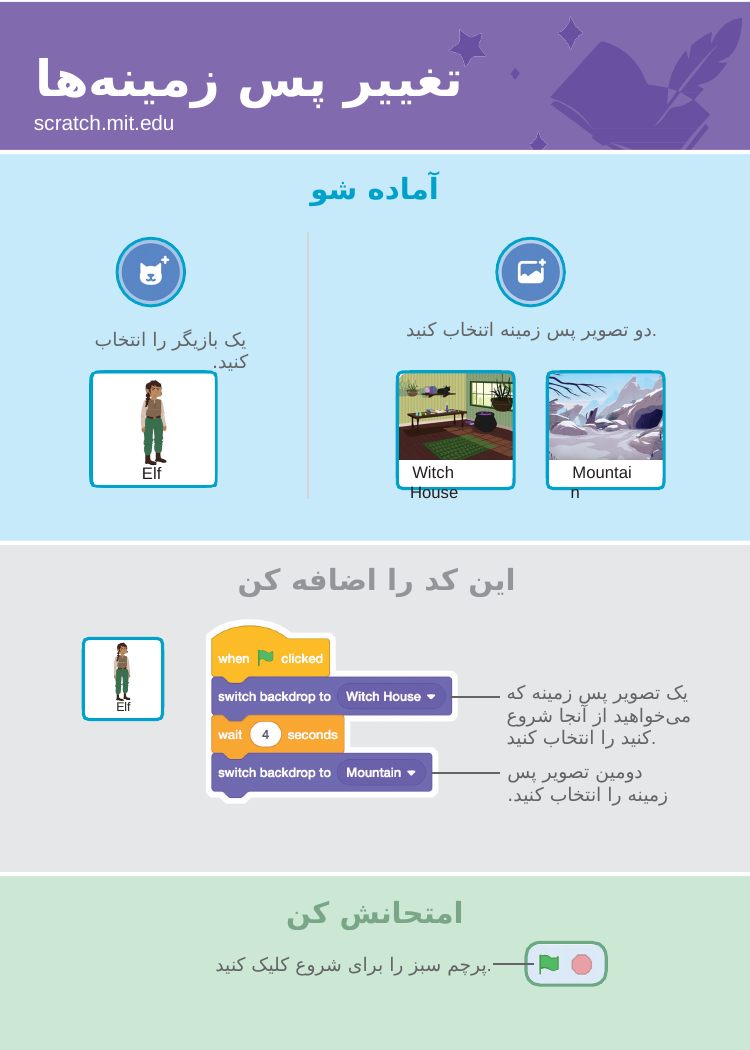

# تغییر پس زمینه‌ها scratch.mit.edu

آماده شو

دو تصویر پس زمینه اتنخاب کنید.
یک بازیگر را انتخاب کنید.

Witch House
Mountain
Elf

این کد را اضافه کن

یک تصویر پس زمینه که می‌خواهید از آنجا شروع کنید را انتخاب کنید.
Elf
دومین تصویر پس زمینه را انتخاب کنید.

امتحانش کن

پرچم سبز را برای شروع کلیک کنید.

ساخت داستان